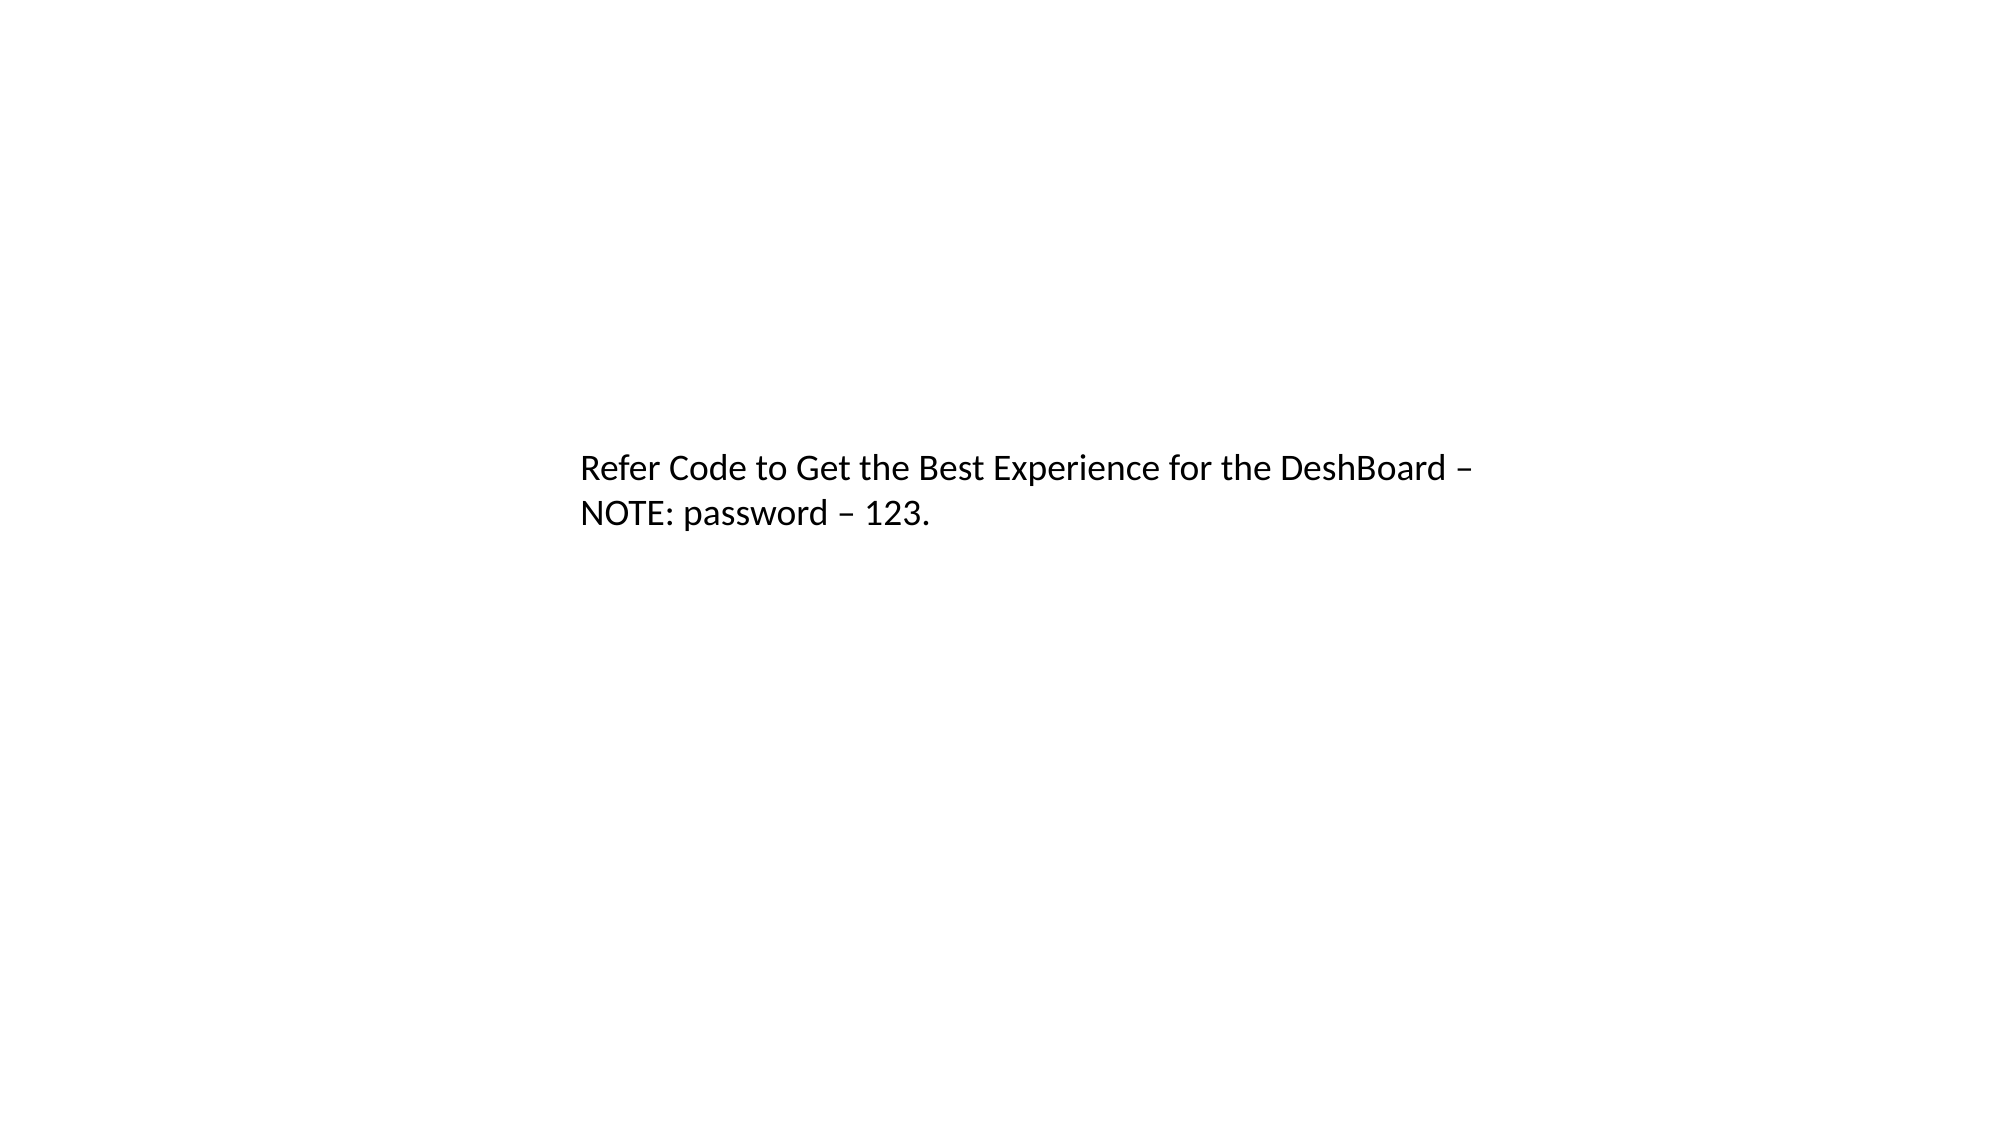

Refer Code to Get the Best Experience for the DeshBoard – NOTE: password – 123.